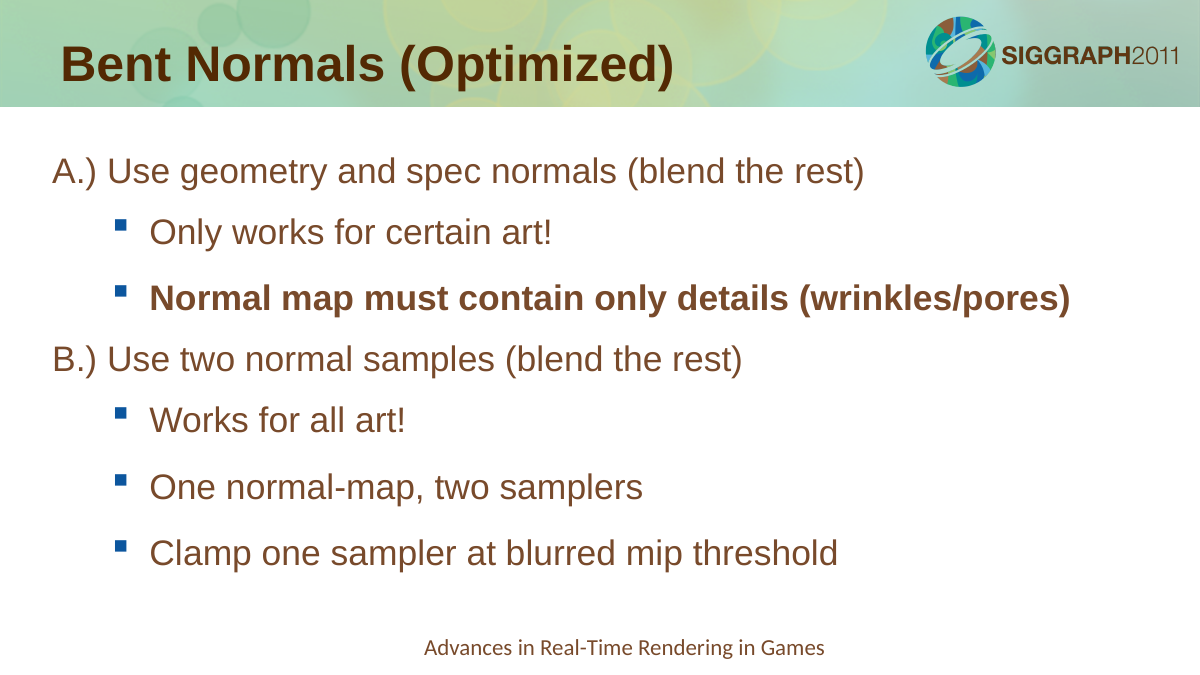

Bent Normals (Optimized)
A.) Use geometry and spec normals (blend the rest)
Only works for certain art!
Normal map must contain only details (wrinkles/pores)
B.) Use two normal samples (blend the rest)
Works for all art!
One normal-map, two samplers
Clamp one sampler at blurred mip threshold